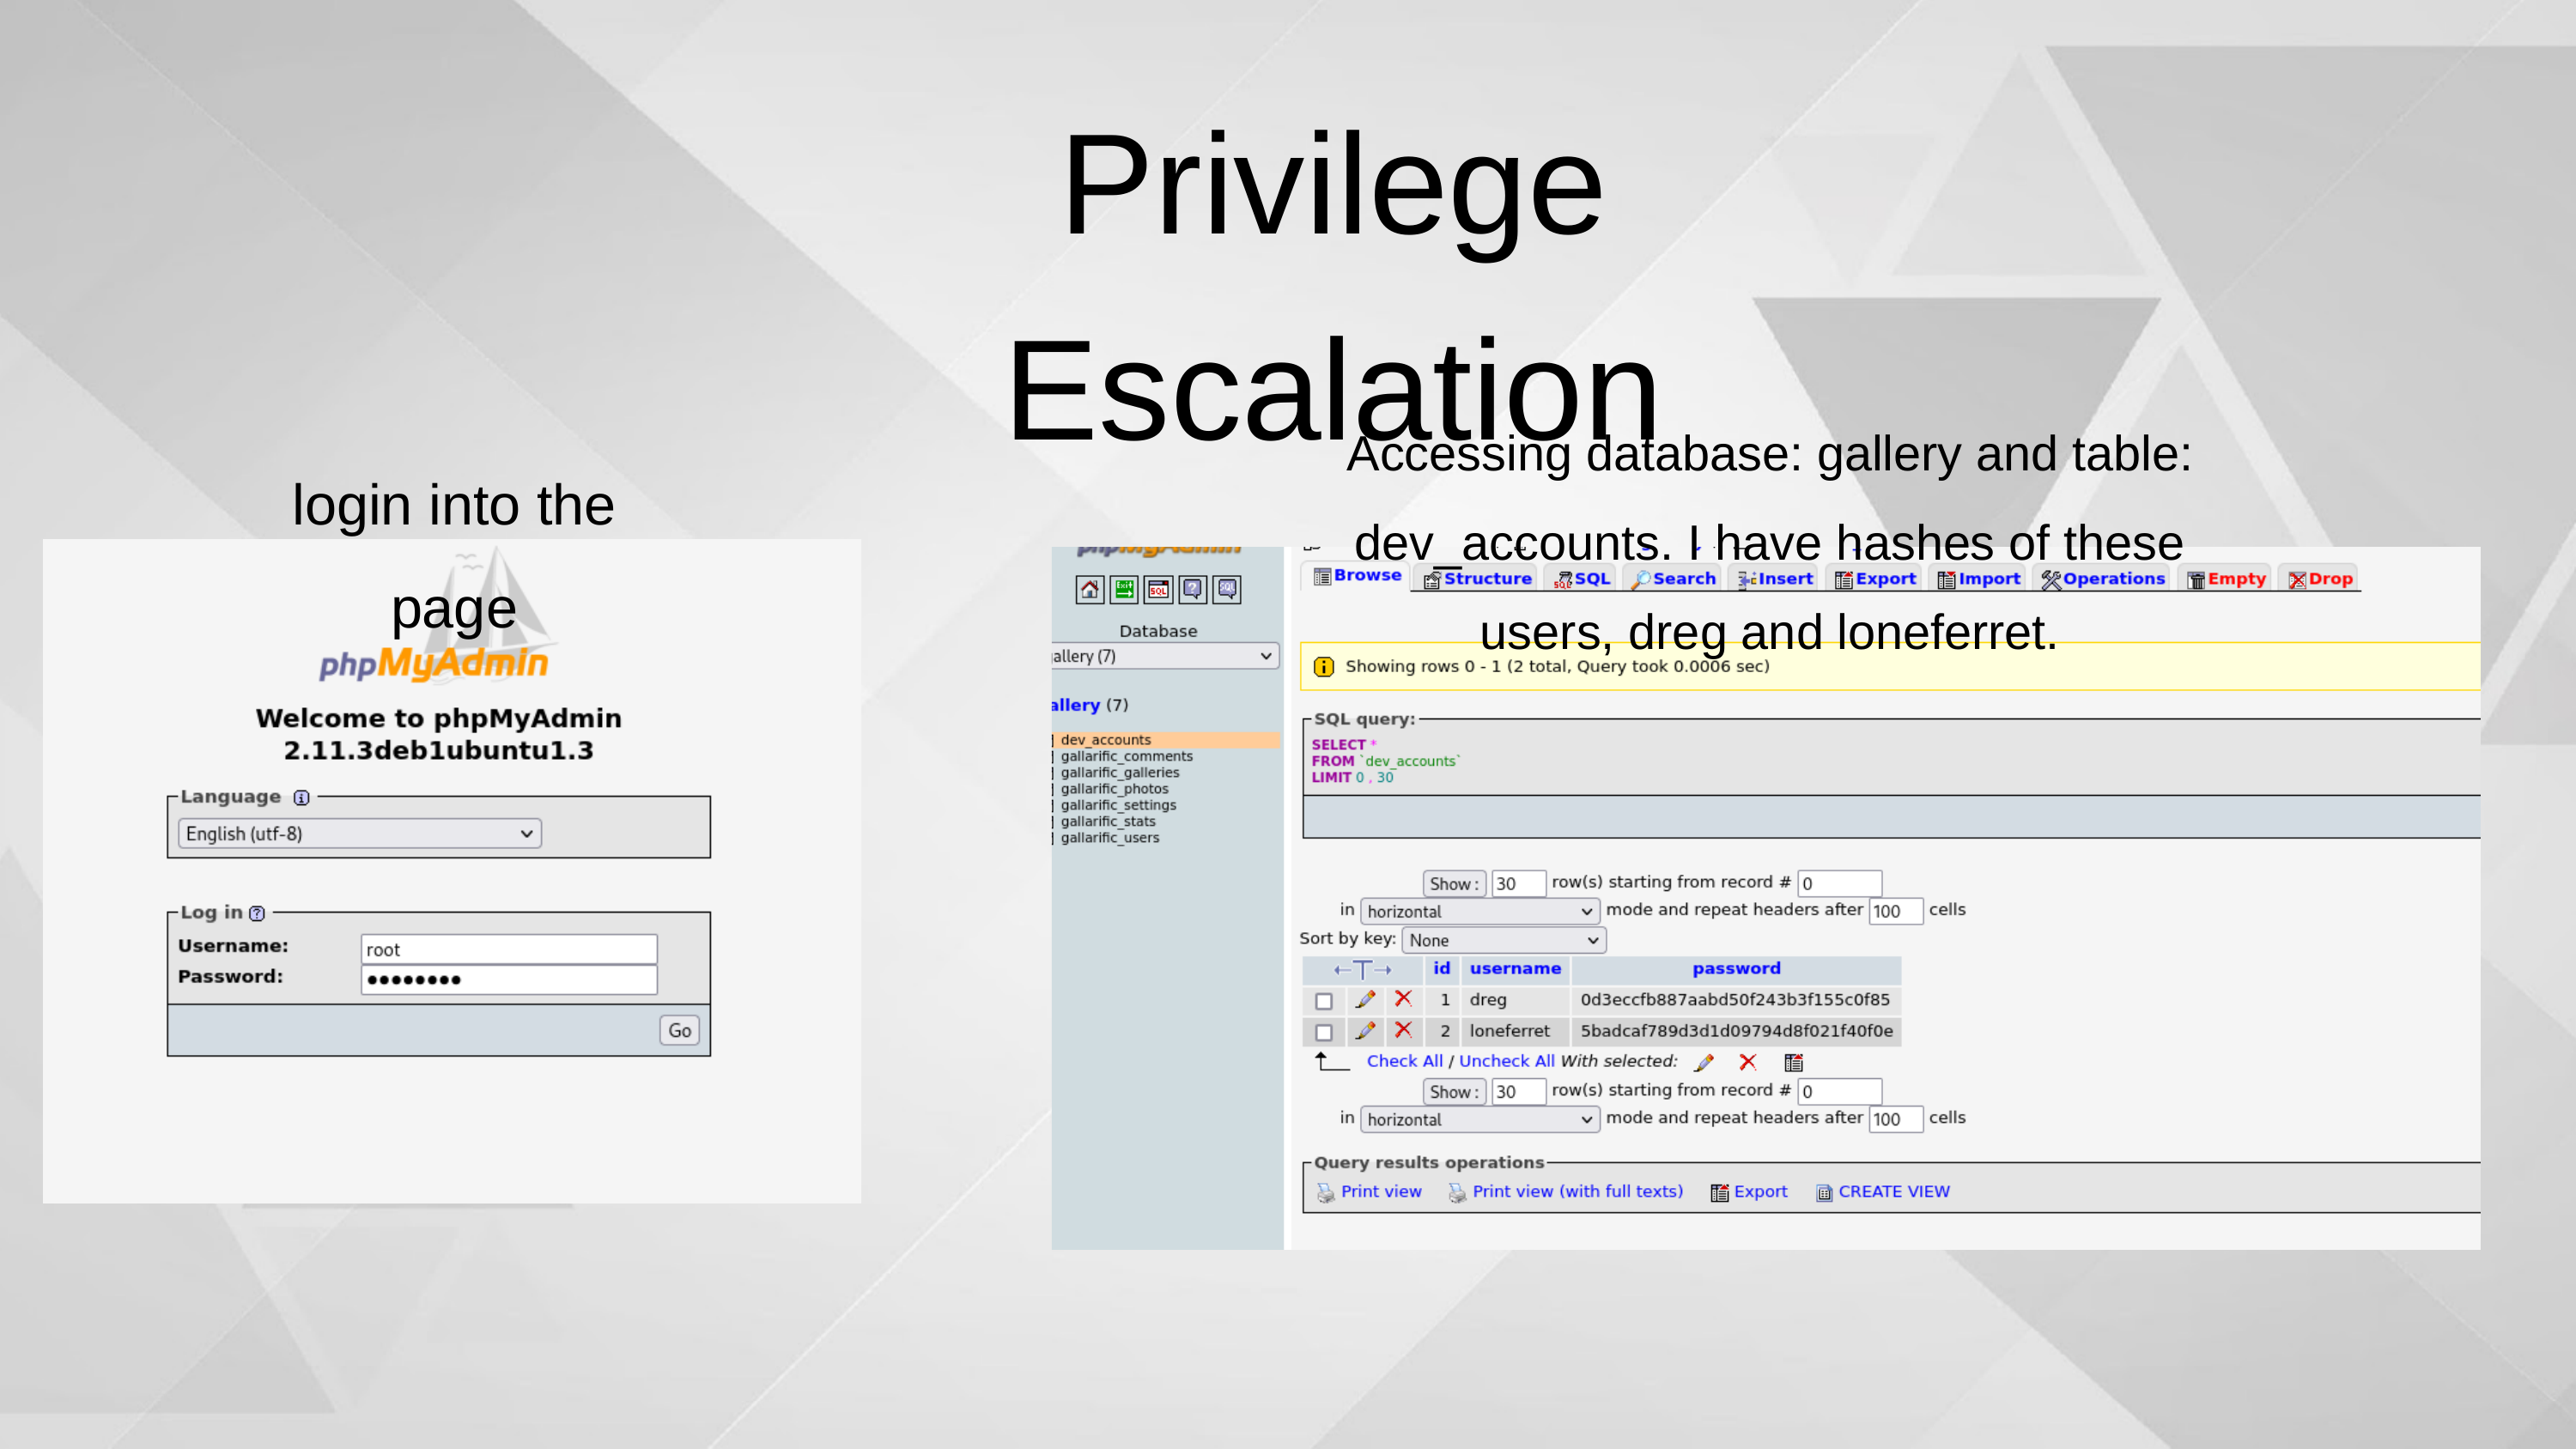

Privilege Escalation
Accessing database: gallery and table: dev_accounts. I have hashes of these users, dreg and loneferret.

login into the page